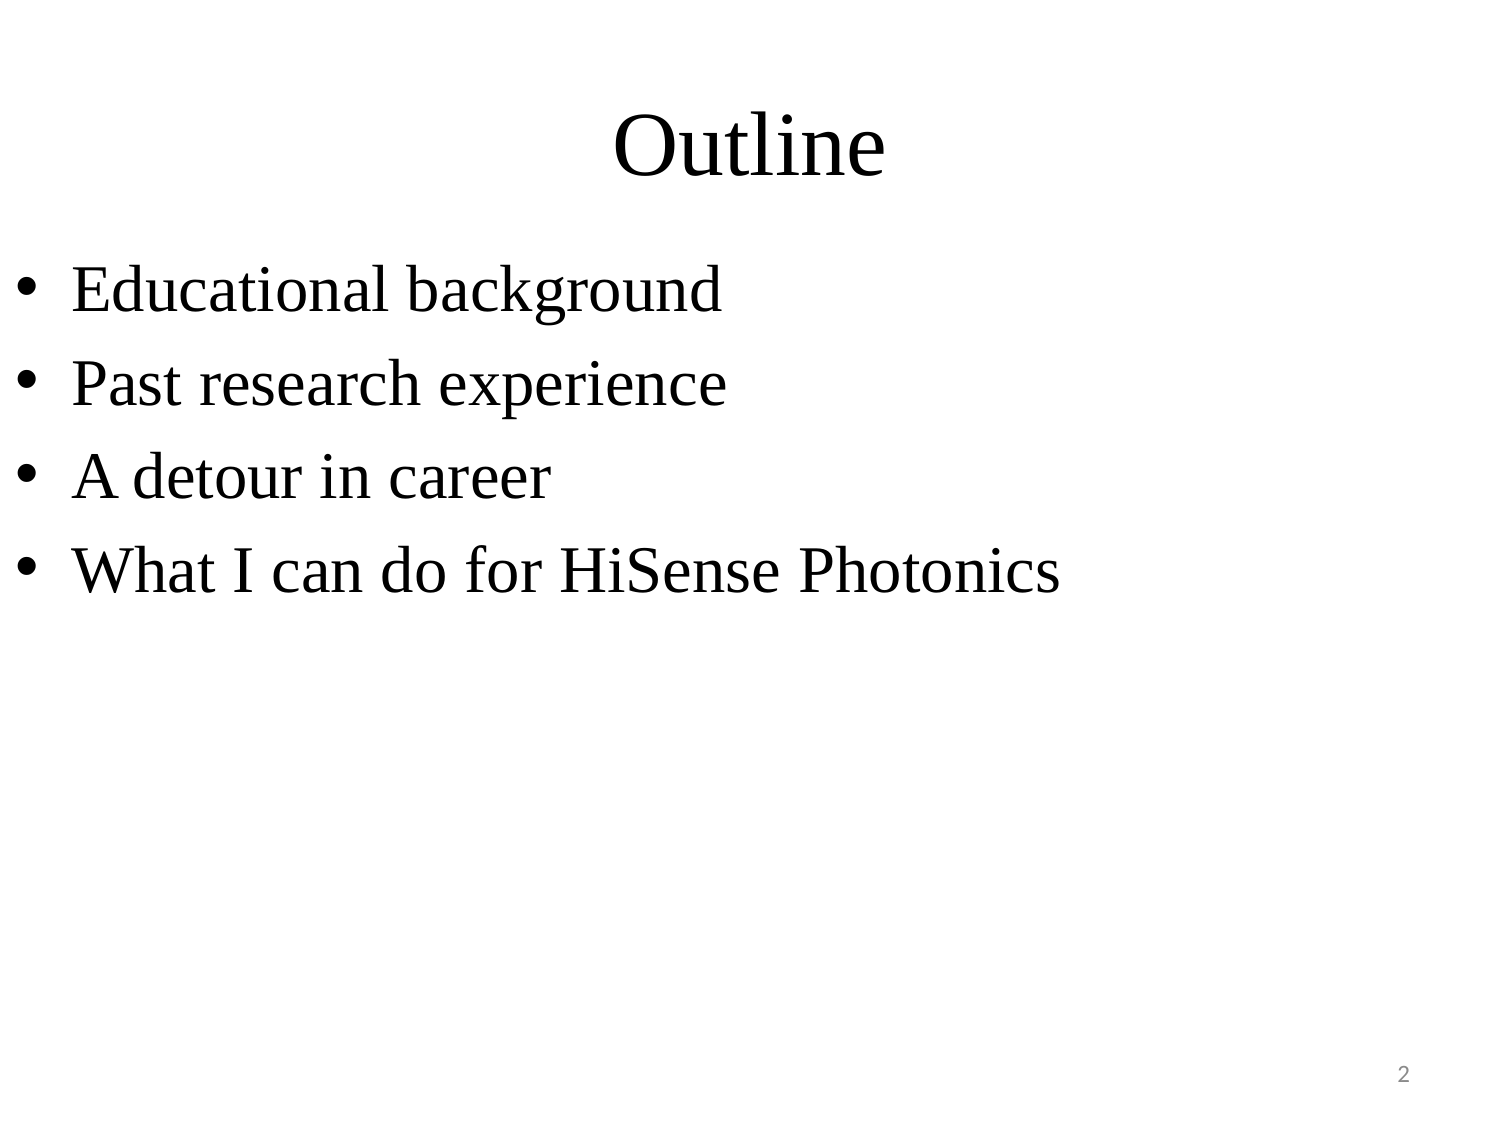

# Outline
Educational background
Past research experience
A detour in career
What I can do for HiSense Photonics
2